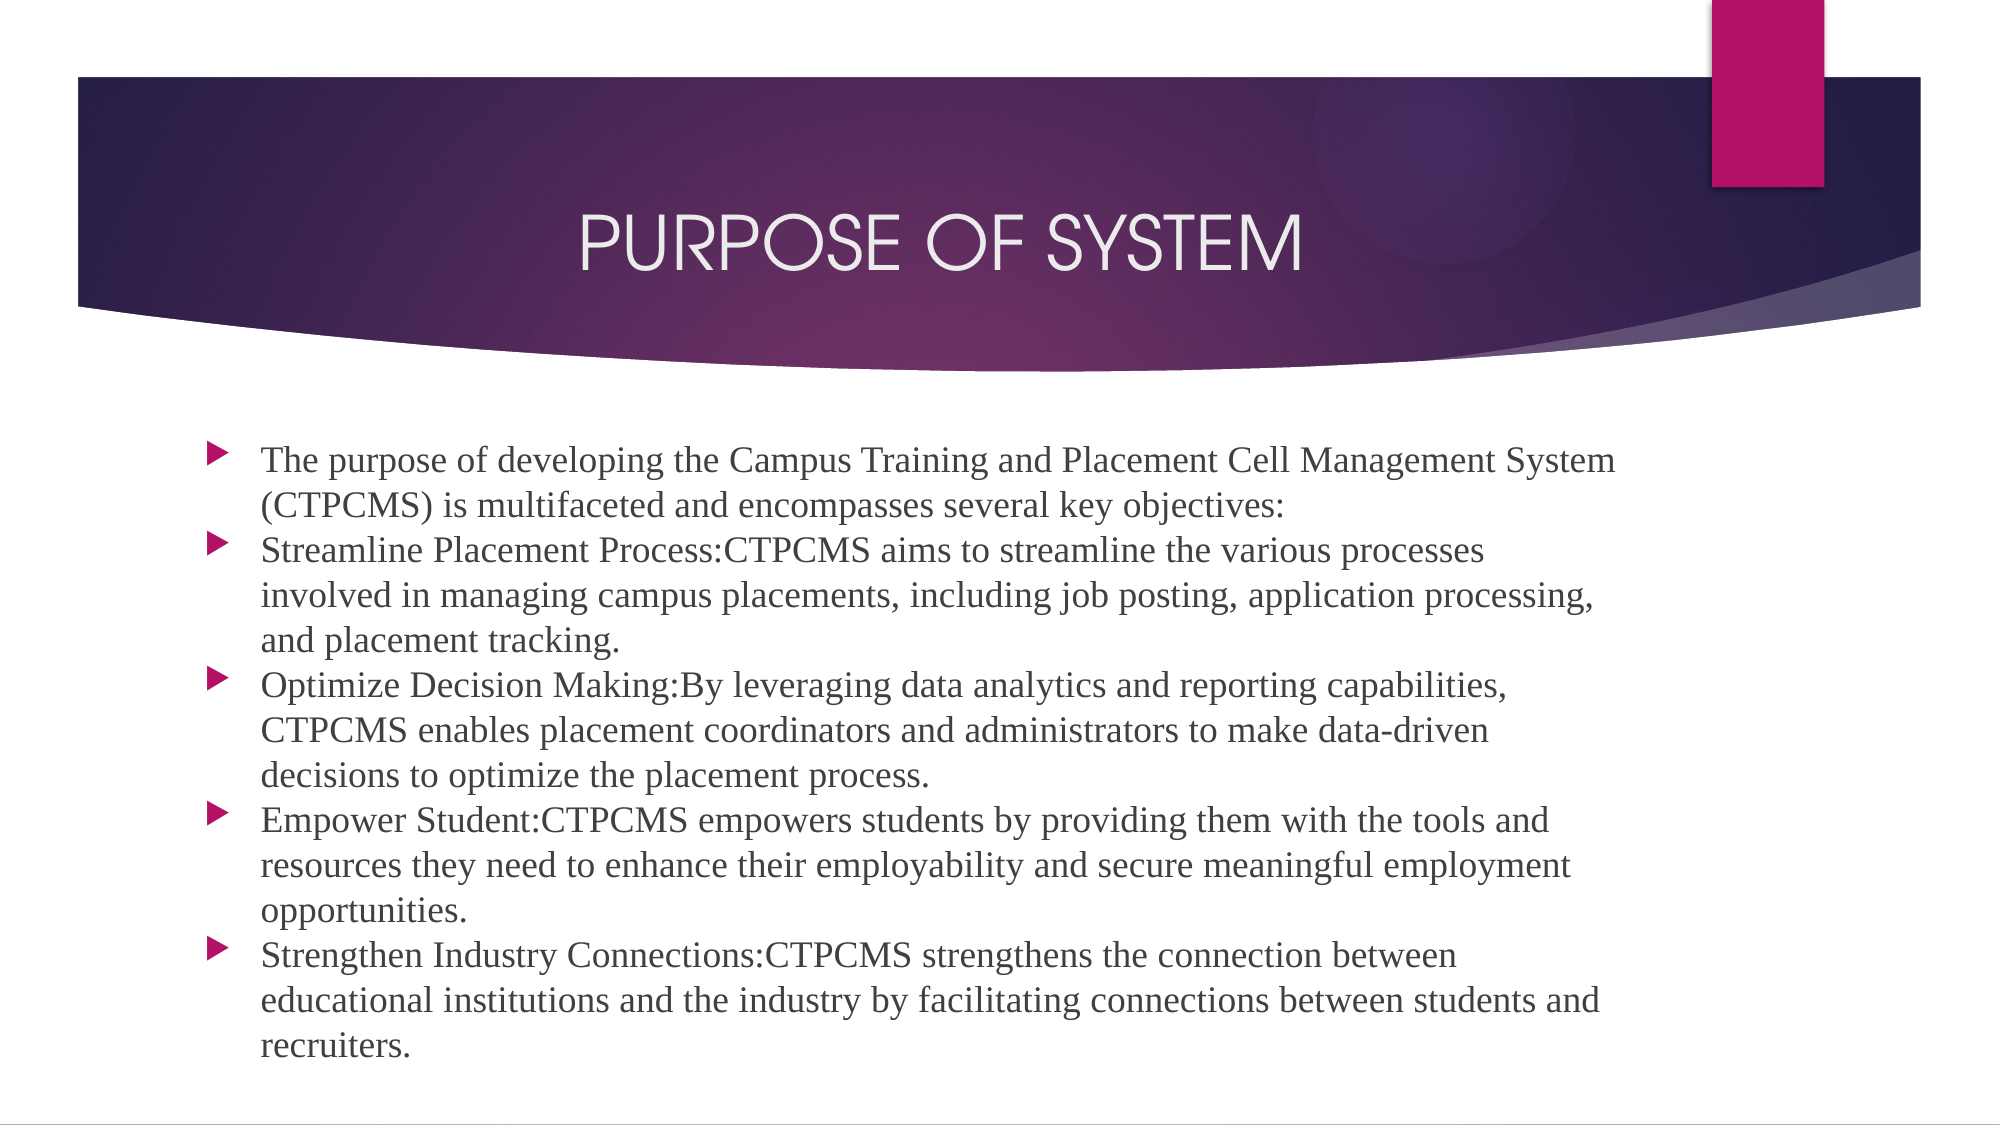

# PURPOSE OF SYSTEM
The purpose of developing the Campus Training and Placement Cell Management System (CTPCMS) is multifaceted and encompasses several key objectives:
Streamline Placement Process:CTPCMS aims to streamline the various processes involved in managing campus placements, including job posting, application processing, and placement tracking.
Optimize Decision Making:By leveraging data analytics and reporting capabilities, CTPCMS enables placement coordinators and administrators to make data-driven decisions to optimize the placement process.
Empower Student:CTPCMS empowers students by providing them with the tools and resources they need to enhance their employability and secure meaningful employment opportunities.
Strengthen Industry Connections:CTPCMS strengthens the connection between educational institutions and the industry by facilitating connections between students and recruiters.